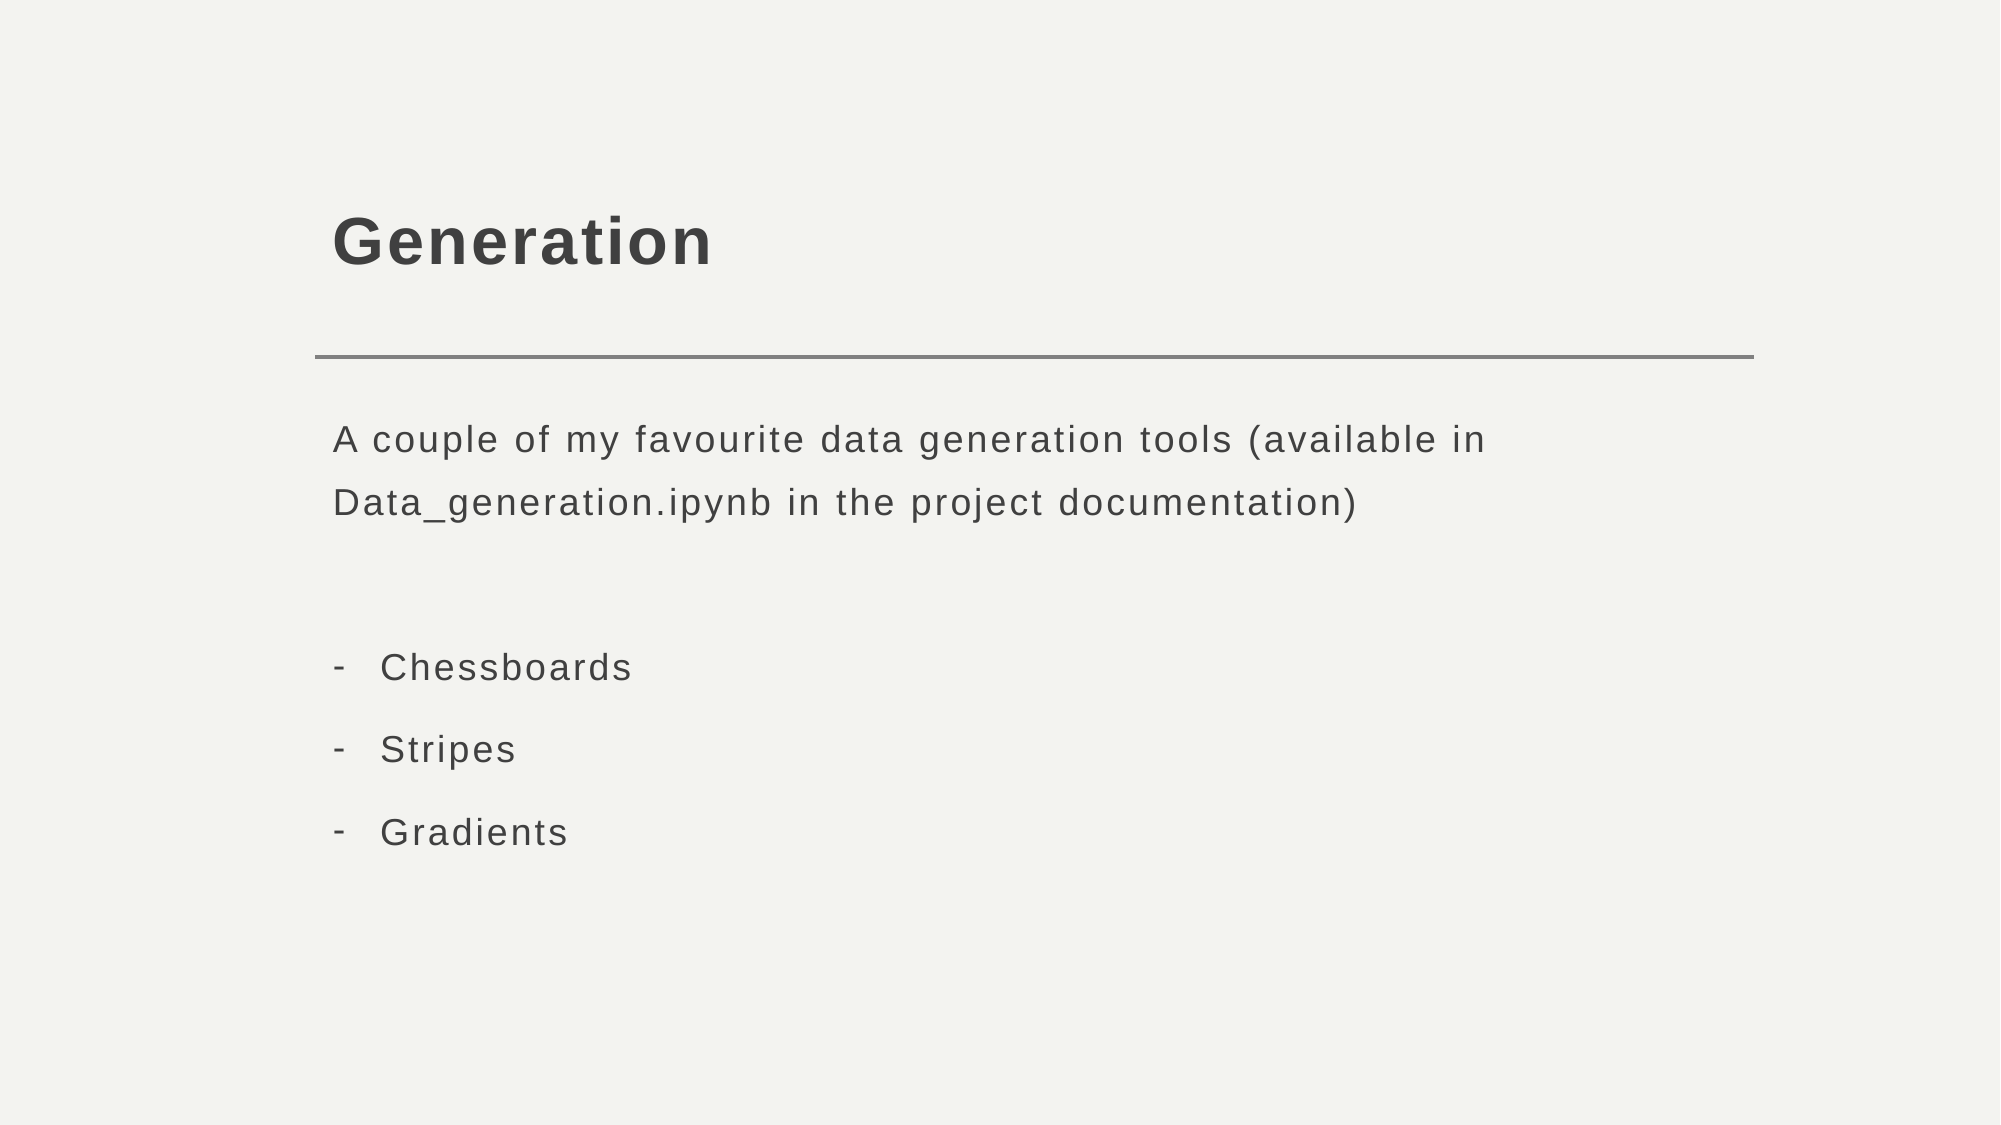

# Generation
A couple of my favourite data generation tools (available in Data_generation.ipynb in the project documentation)

Chessboards
Stripes
Gradients